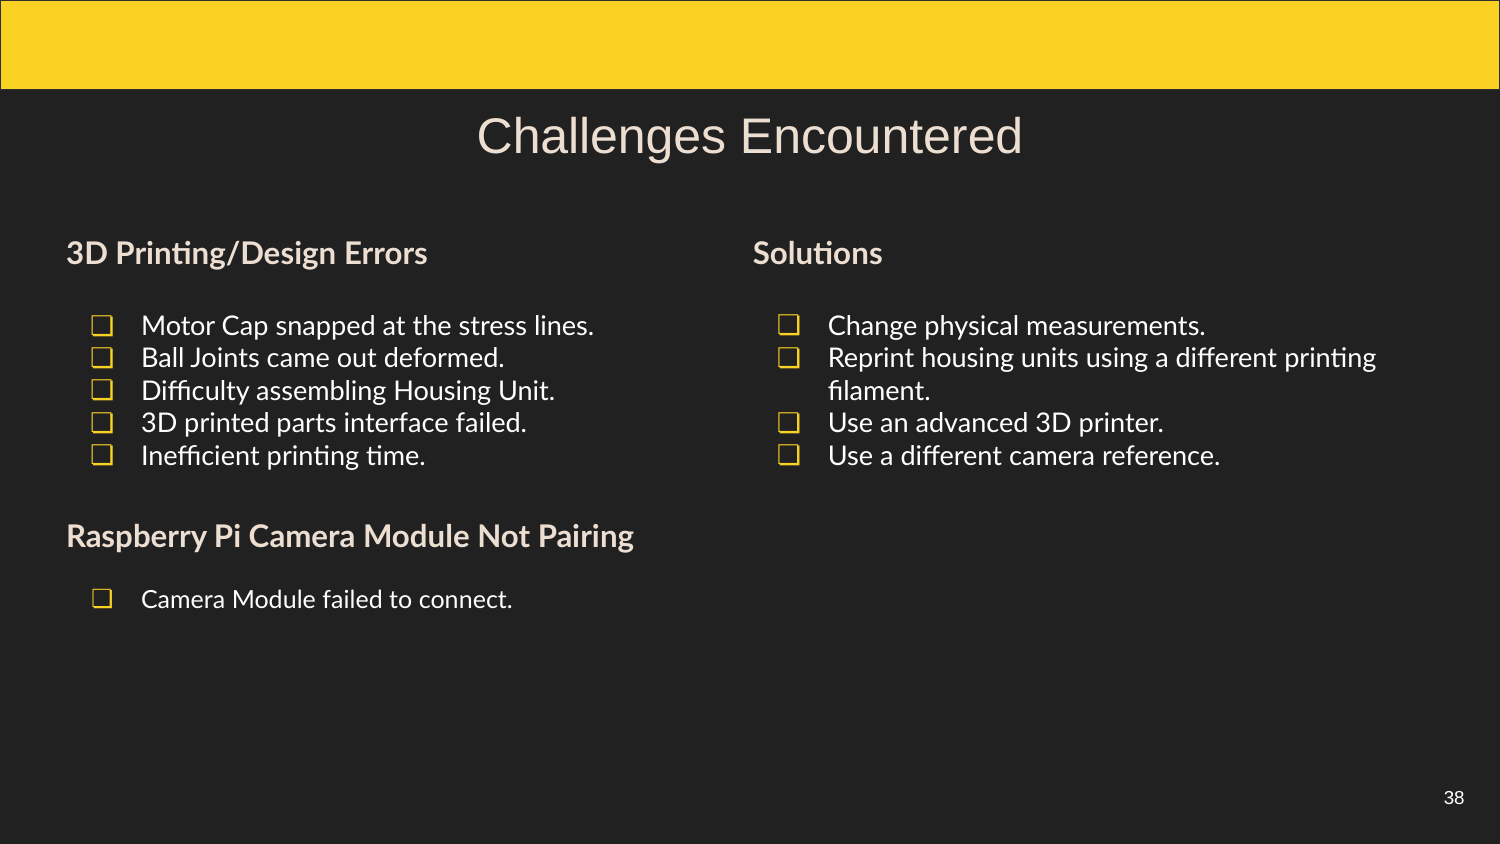

# Challenges Encountered

3D Printing/Design Errors

Motor Cap snapped at the stress lines.
Ball Joints came out deformed.
Difficulty assembling Housing Unit.
3D printed parts interface failed.
Inefficient printing time.

Raspberry Pi Camera Module Not Pairing
Camera Module failed to connect.
Solutions

Change physical measurements.
Reprint housing units using a different printing filament.
Use an advanced 3D printer.
Use a different camera reference.
38